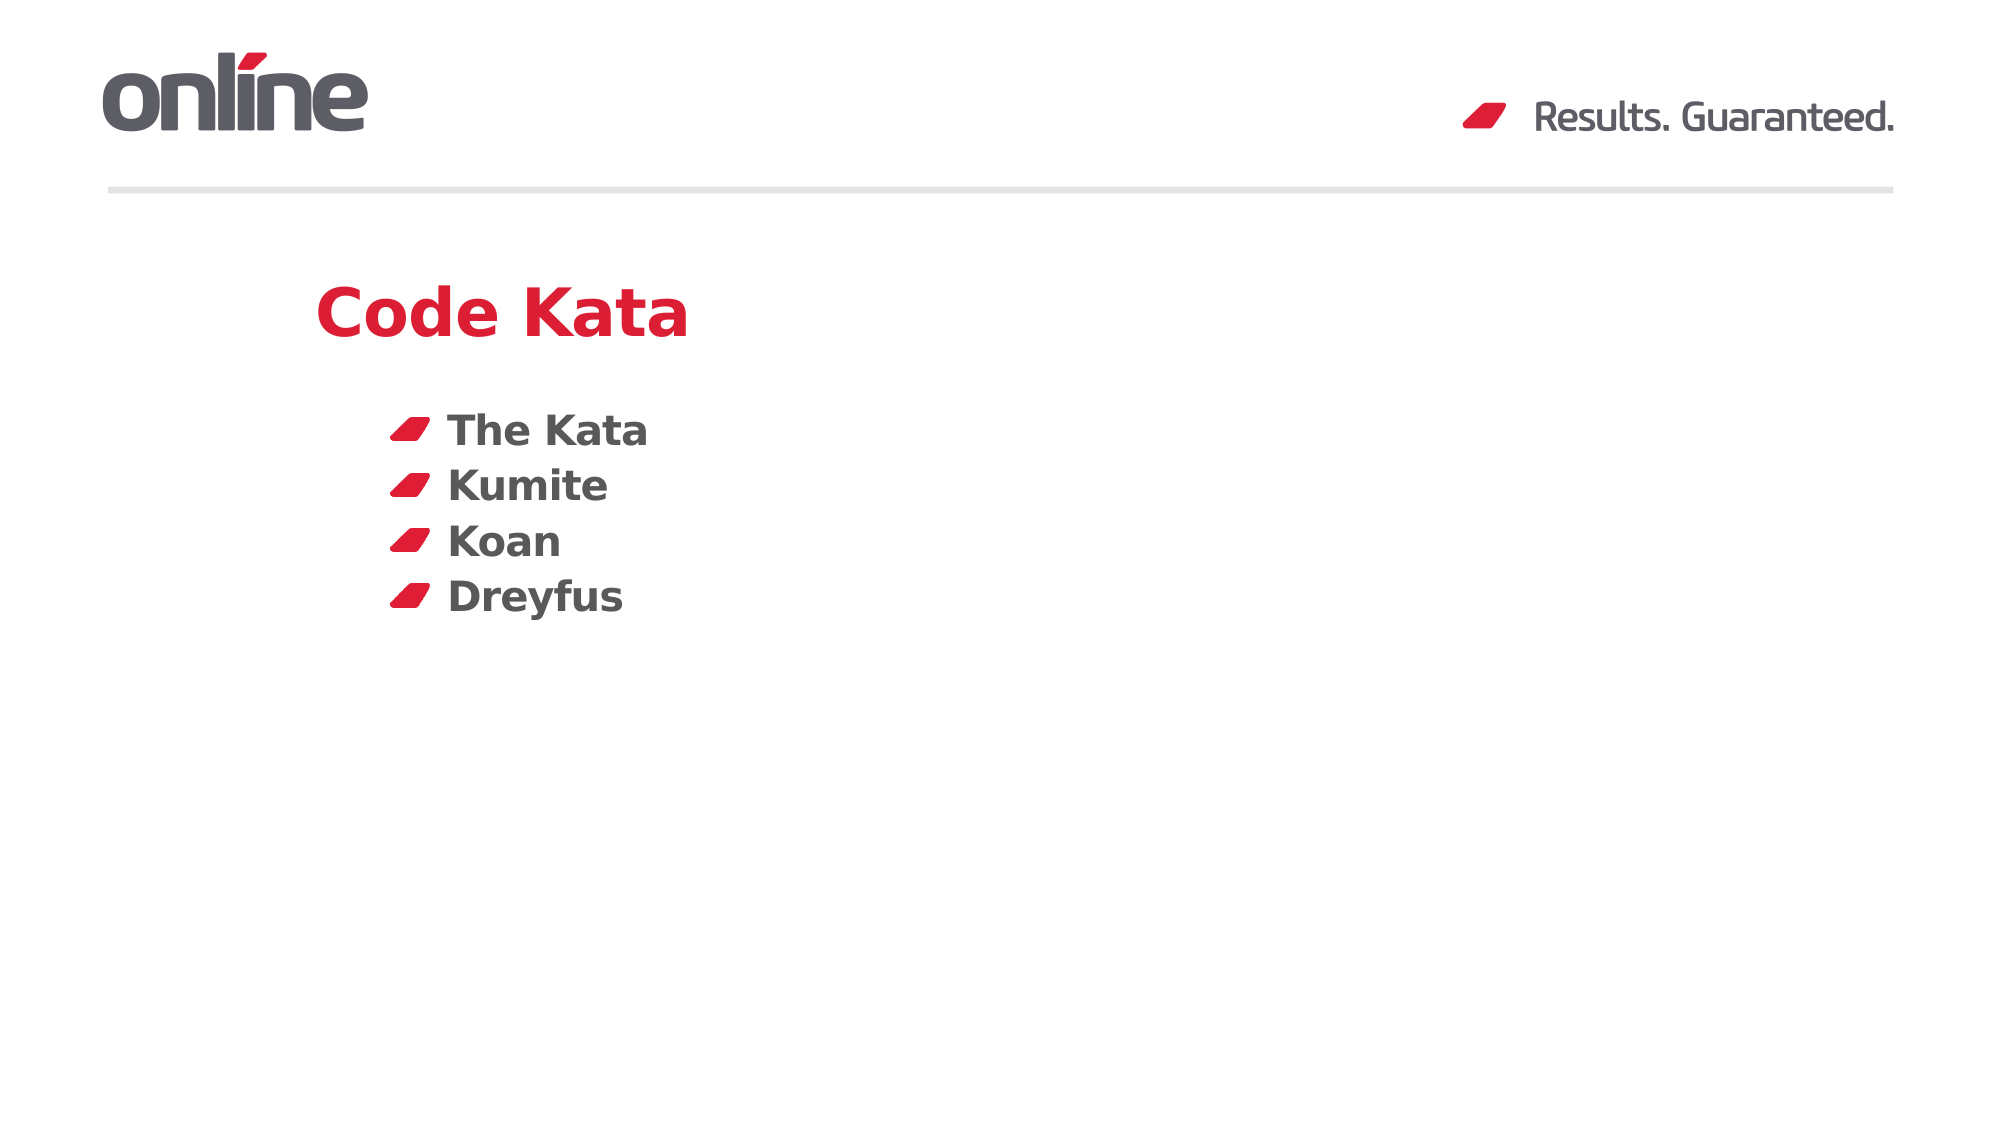

# Code Kata
The Kata
Kumite
Koan
Dreyfus